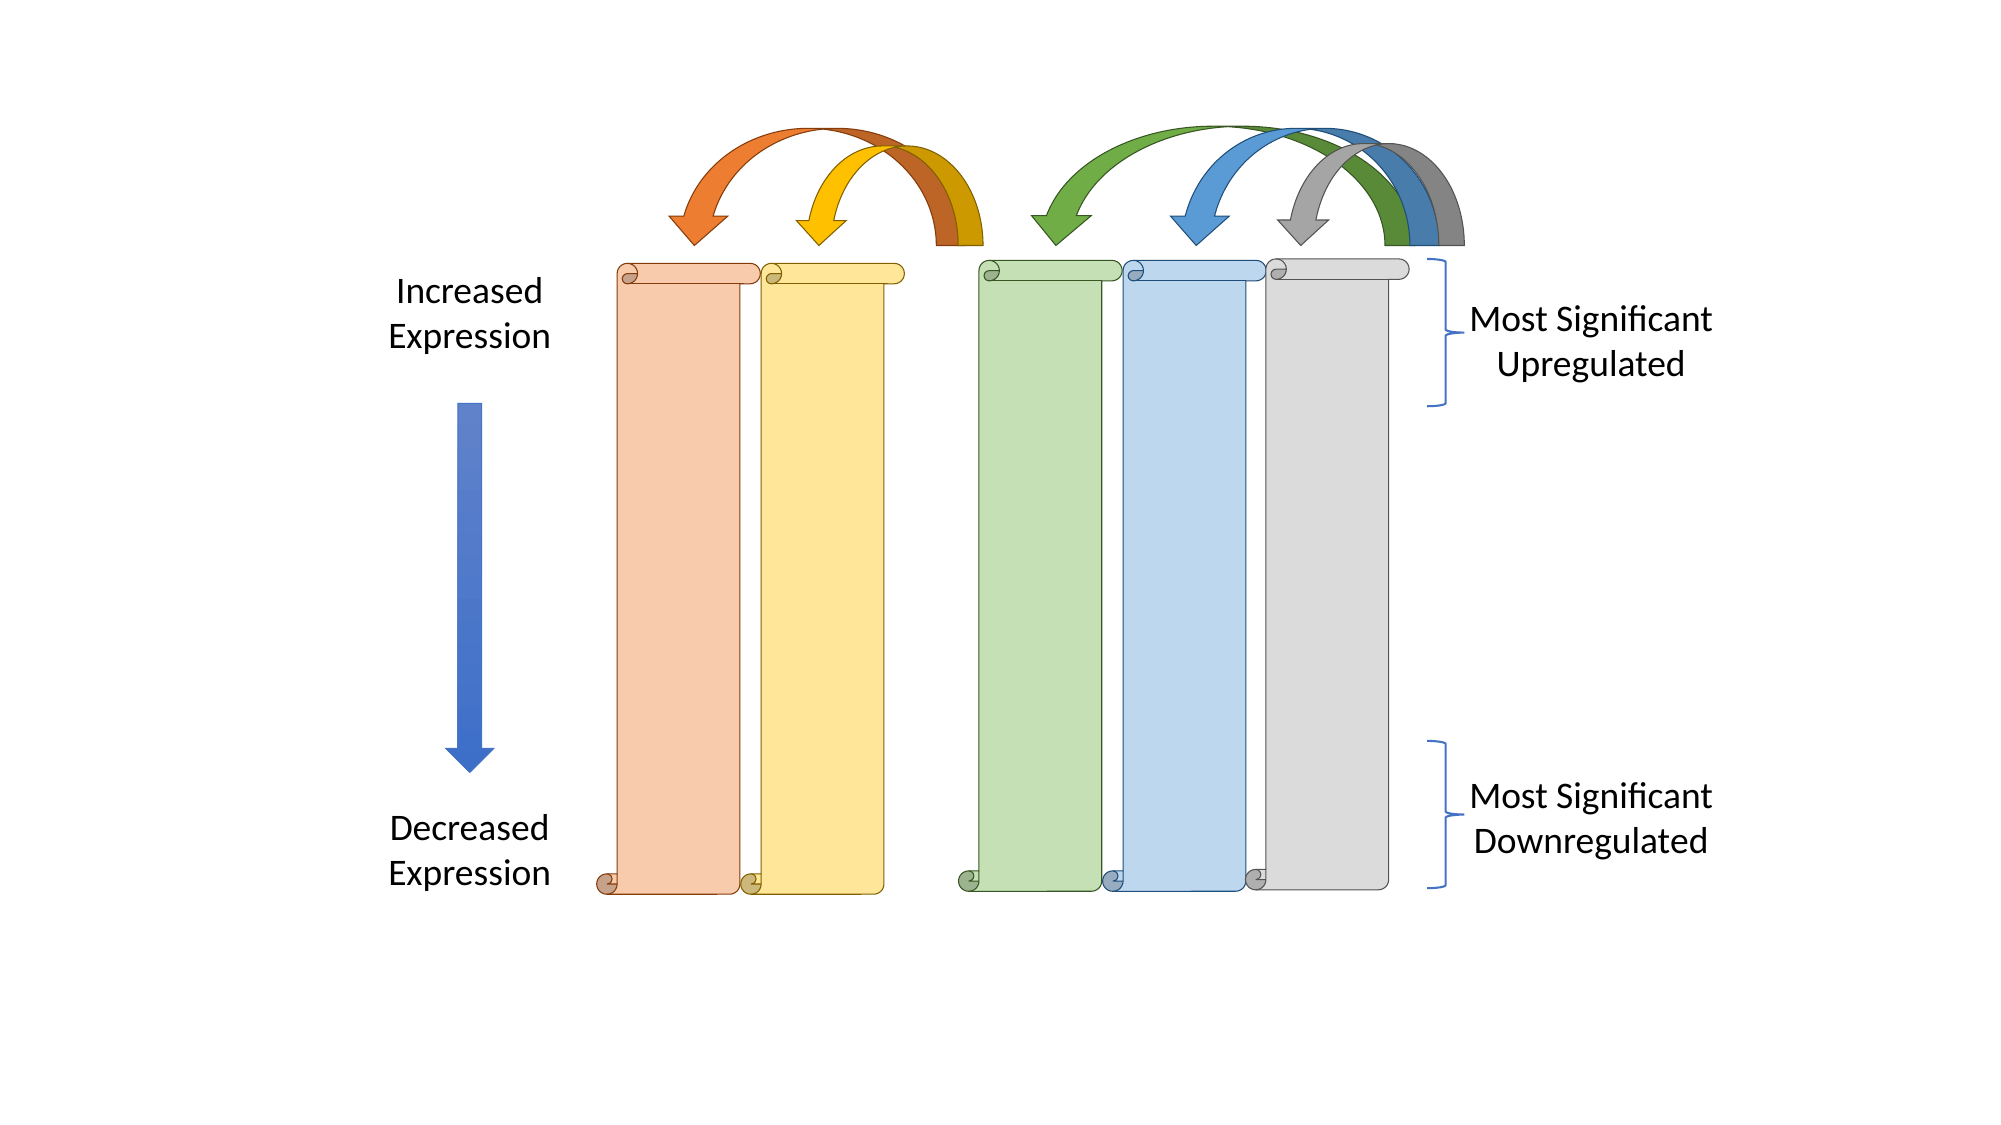

Increased Expression

Most Significant
Upregulated

Most Significant
Downregulated
Decreased Expression